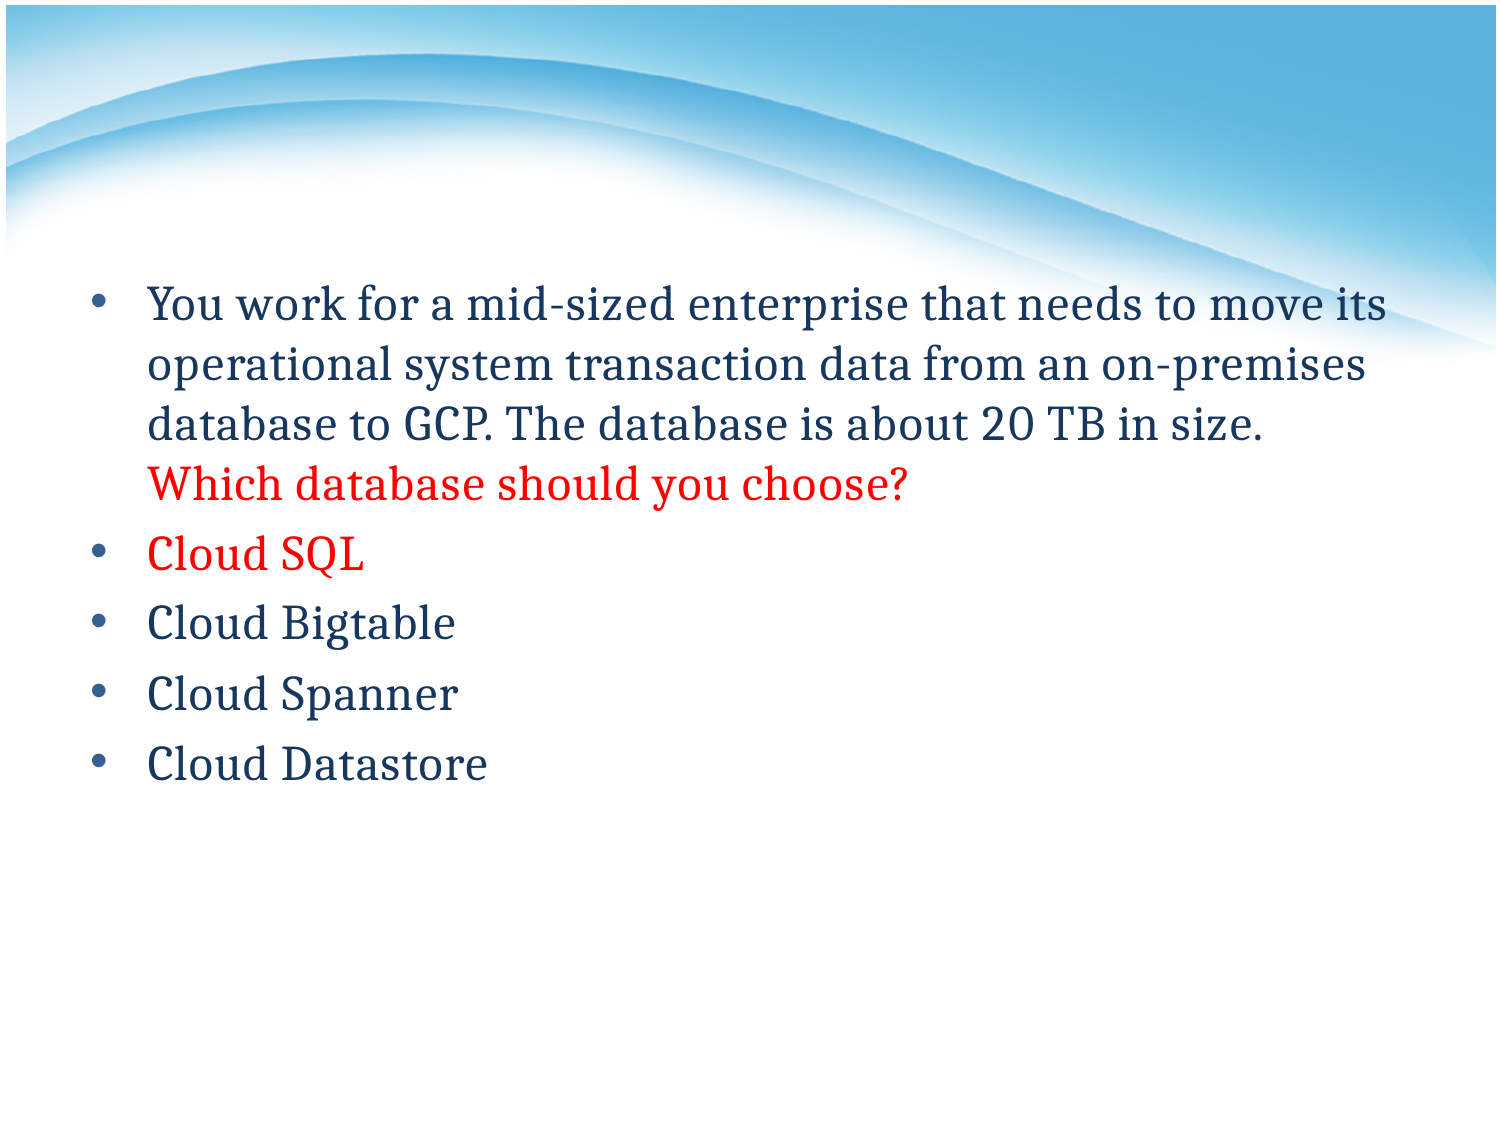

You work for a mid-sized enterprise that needs to move its operational system transaction data from an on-premises database to GCP. The database is about 20 TB in size. Which database should you choose?
Cloud SQL
Cloud Bigtable
Cloud Spanner
Cloud Datastore